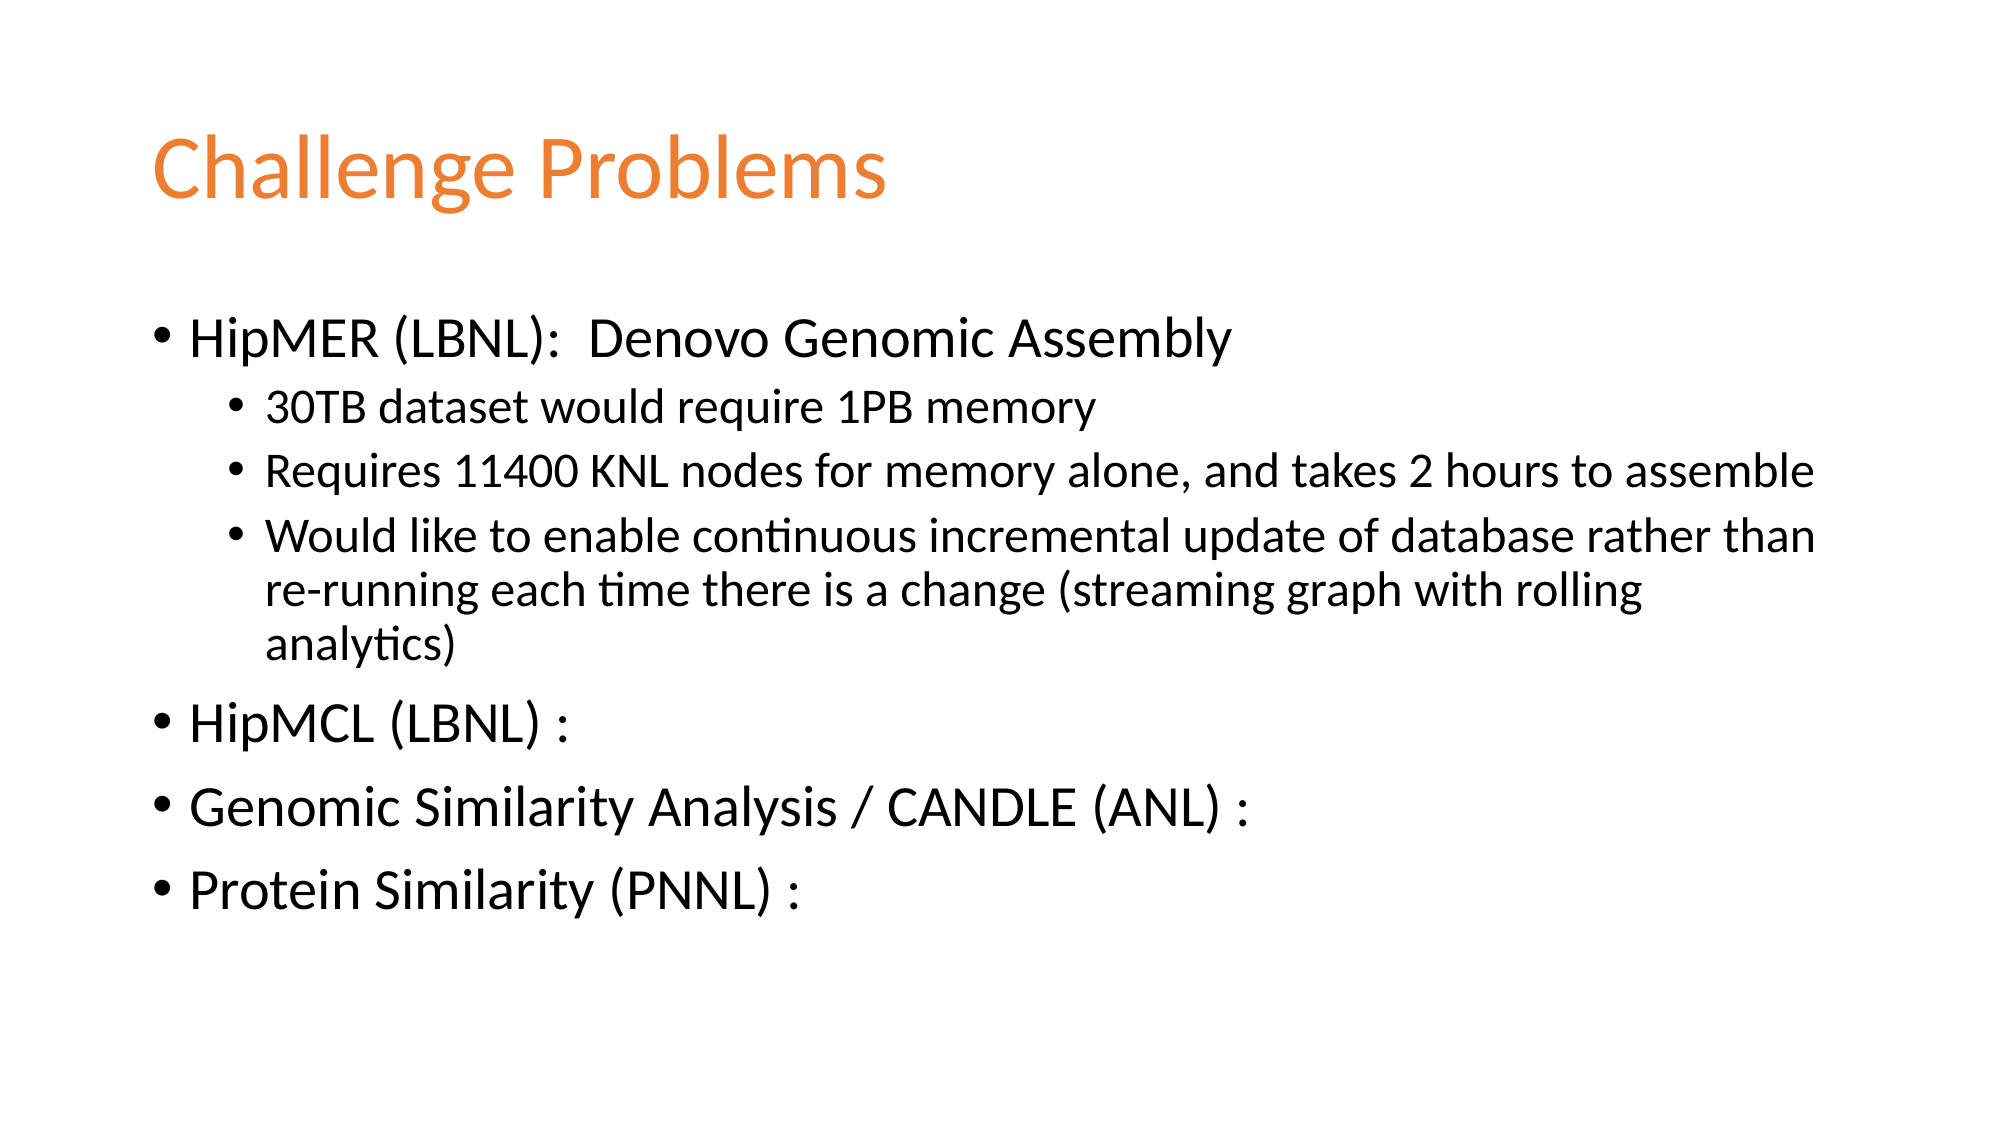

# Challenge Problems
HipMER (LBNL):  Denovo Genomic Assembly
30TB dataset would require 1PB memory
Requires 11400 KNL nodes for memory alone, and takes 2 hours to assemble
Would like to enable continuous incremental update of database rather than re-running each time there is a change (streaming graph with rolling analytics)
HipMCL (LBNL) :
Genomic Similarity Analysis / CANDLE (ANL) :
Protein Similarity (PNNL) :